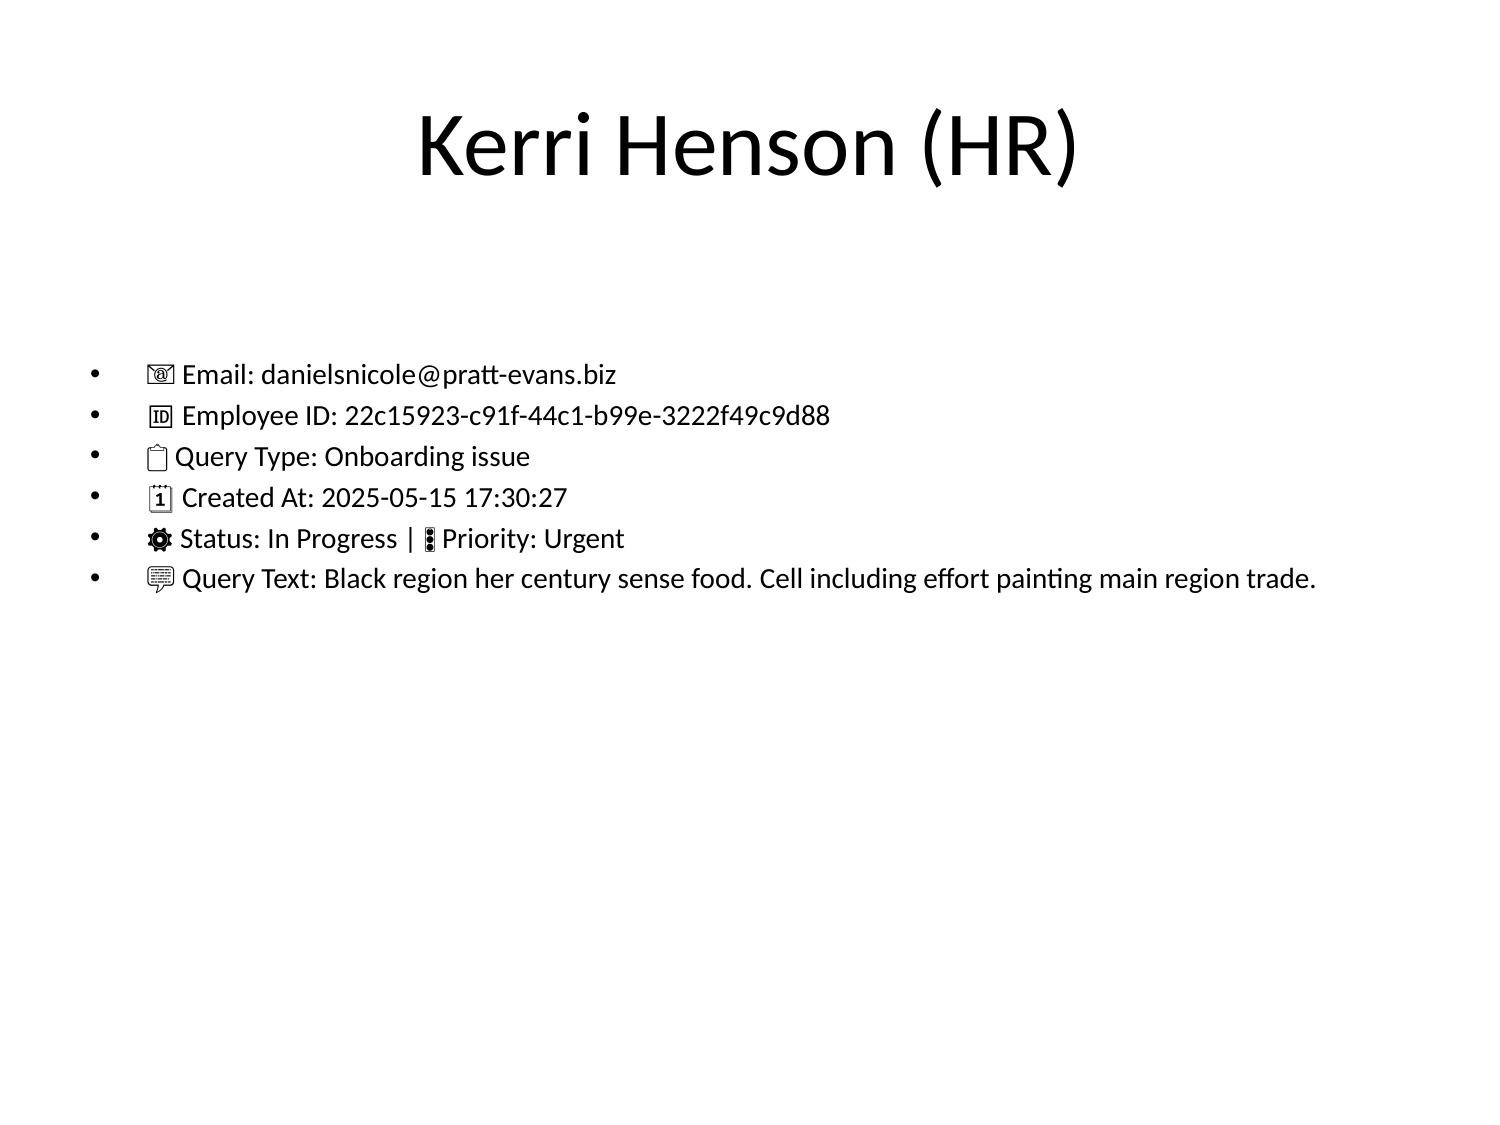

# Kerri Henson (HR)

📧 Email: danielsnicole@pratt-evans.biz
🆔 Employee ID: 22c15923-c91f-44c1-b99e-3222f49c9d88
📋 Query Type: Onboarding issue
🗓 Created At: 2025-05-15 17:30:27
⚙ Status: In Progress | 🚦 Priority: Urgent
💬 Query Text: Black region her century sense food. Cell including effort painting main region trade.